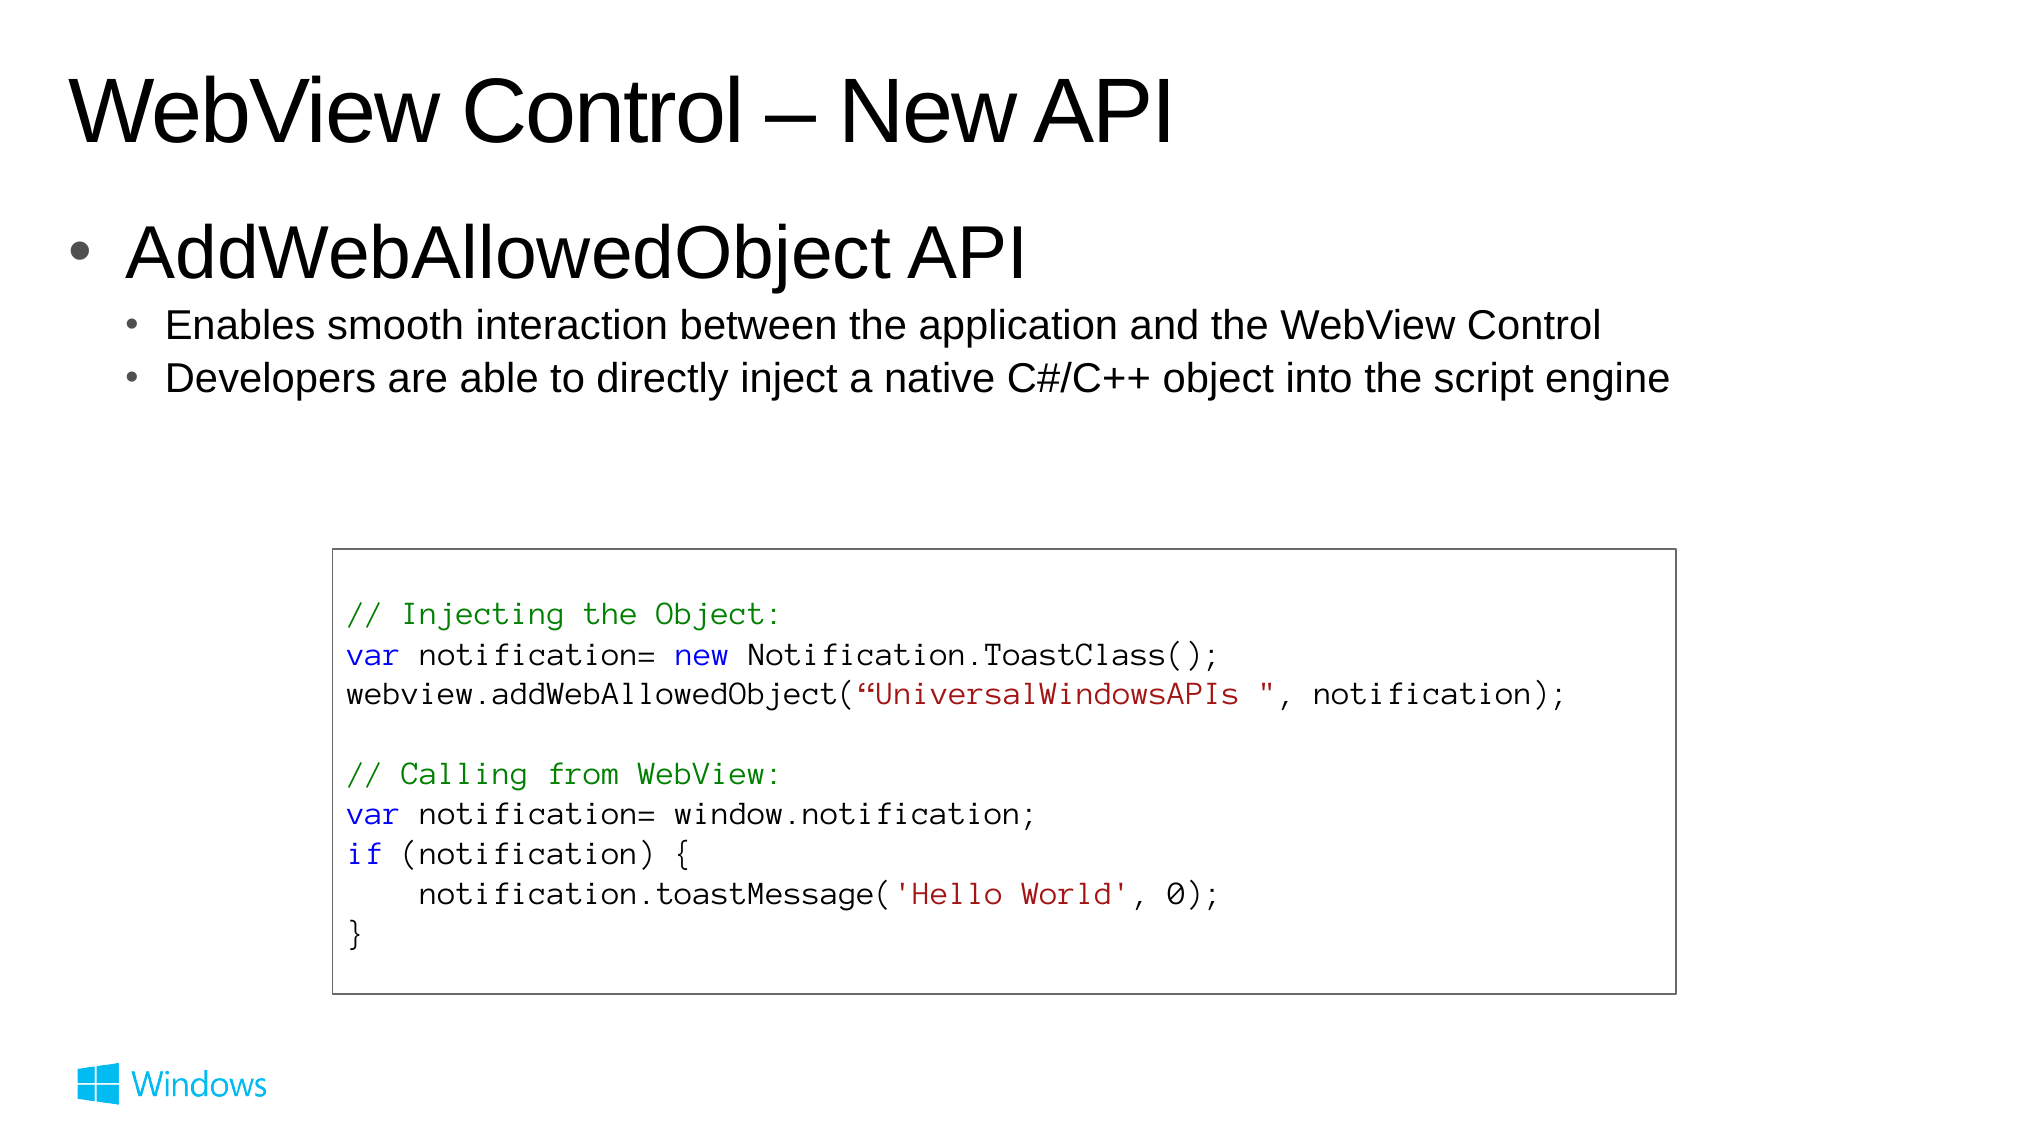

# WebView Control – New API
AddWebAllowedObject API
Enables smooth interaction between the application and the WebView Control
Developers are able to directly inject a native C#/C++ object into the script engine
// Injecting the Object:
var notification= new Notification.ToastClass();
webview.addWebAllowedObject(“UniversalWindowsAPIs ", notification);

// Calling from WebView:
var notification= window.notification;
if (notification) {
    notification.toastMessage('Hello World', 0);
}